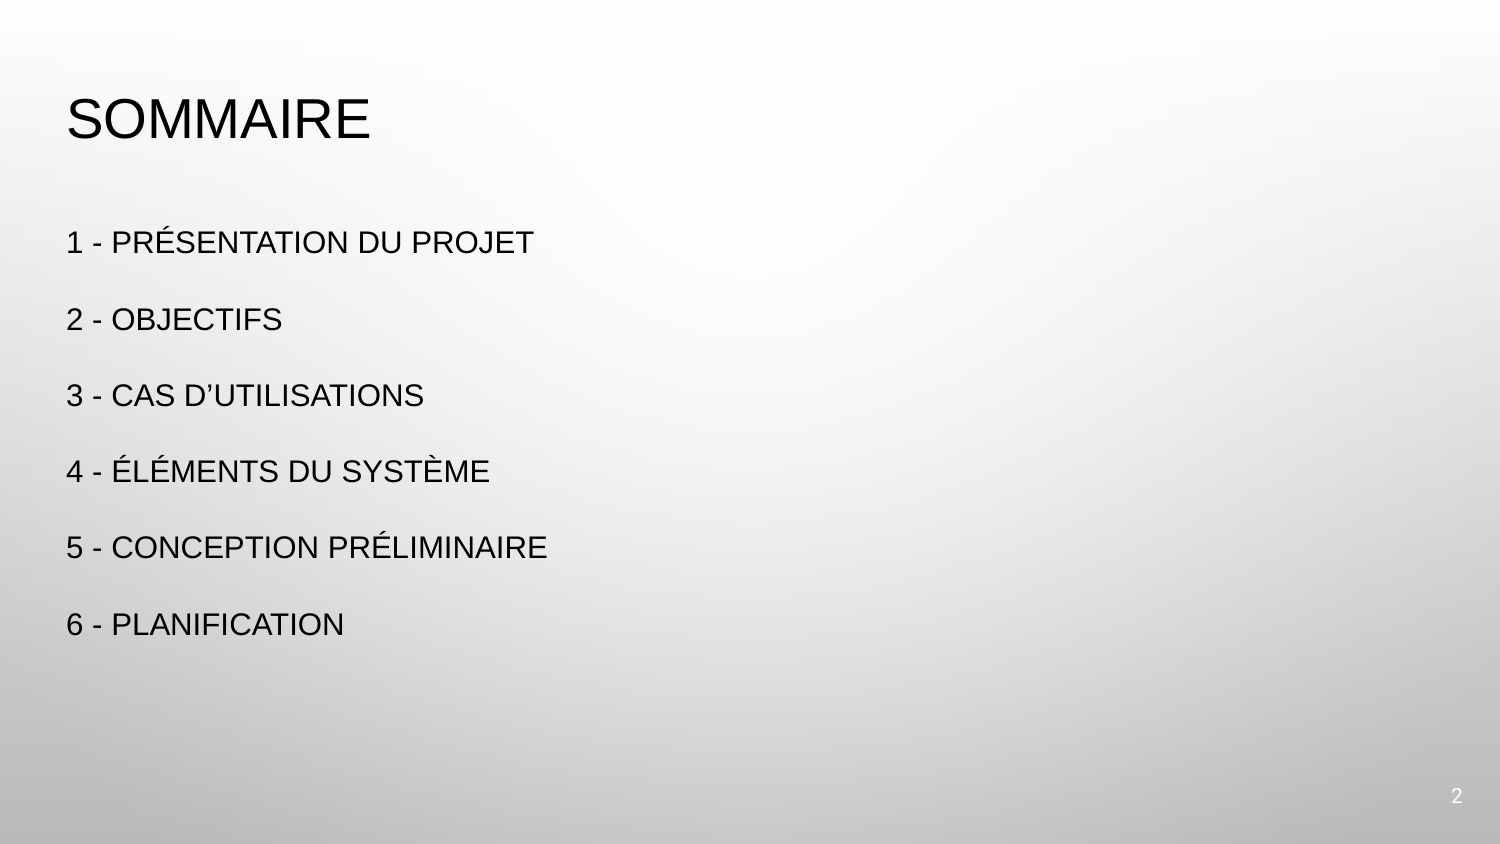

# Sommaire

1 - Présentation du projet
2 - Objectifs
3 - Cas d’utilisations
4 - Éléments du système
5 - Conception préliminaire
6 - Planification

2